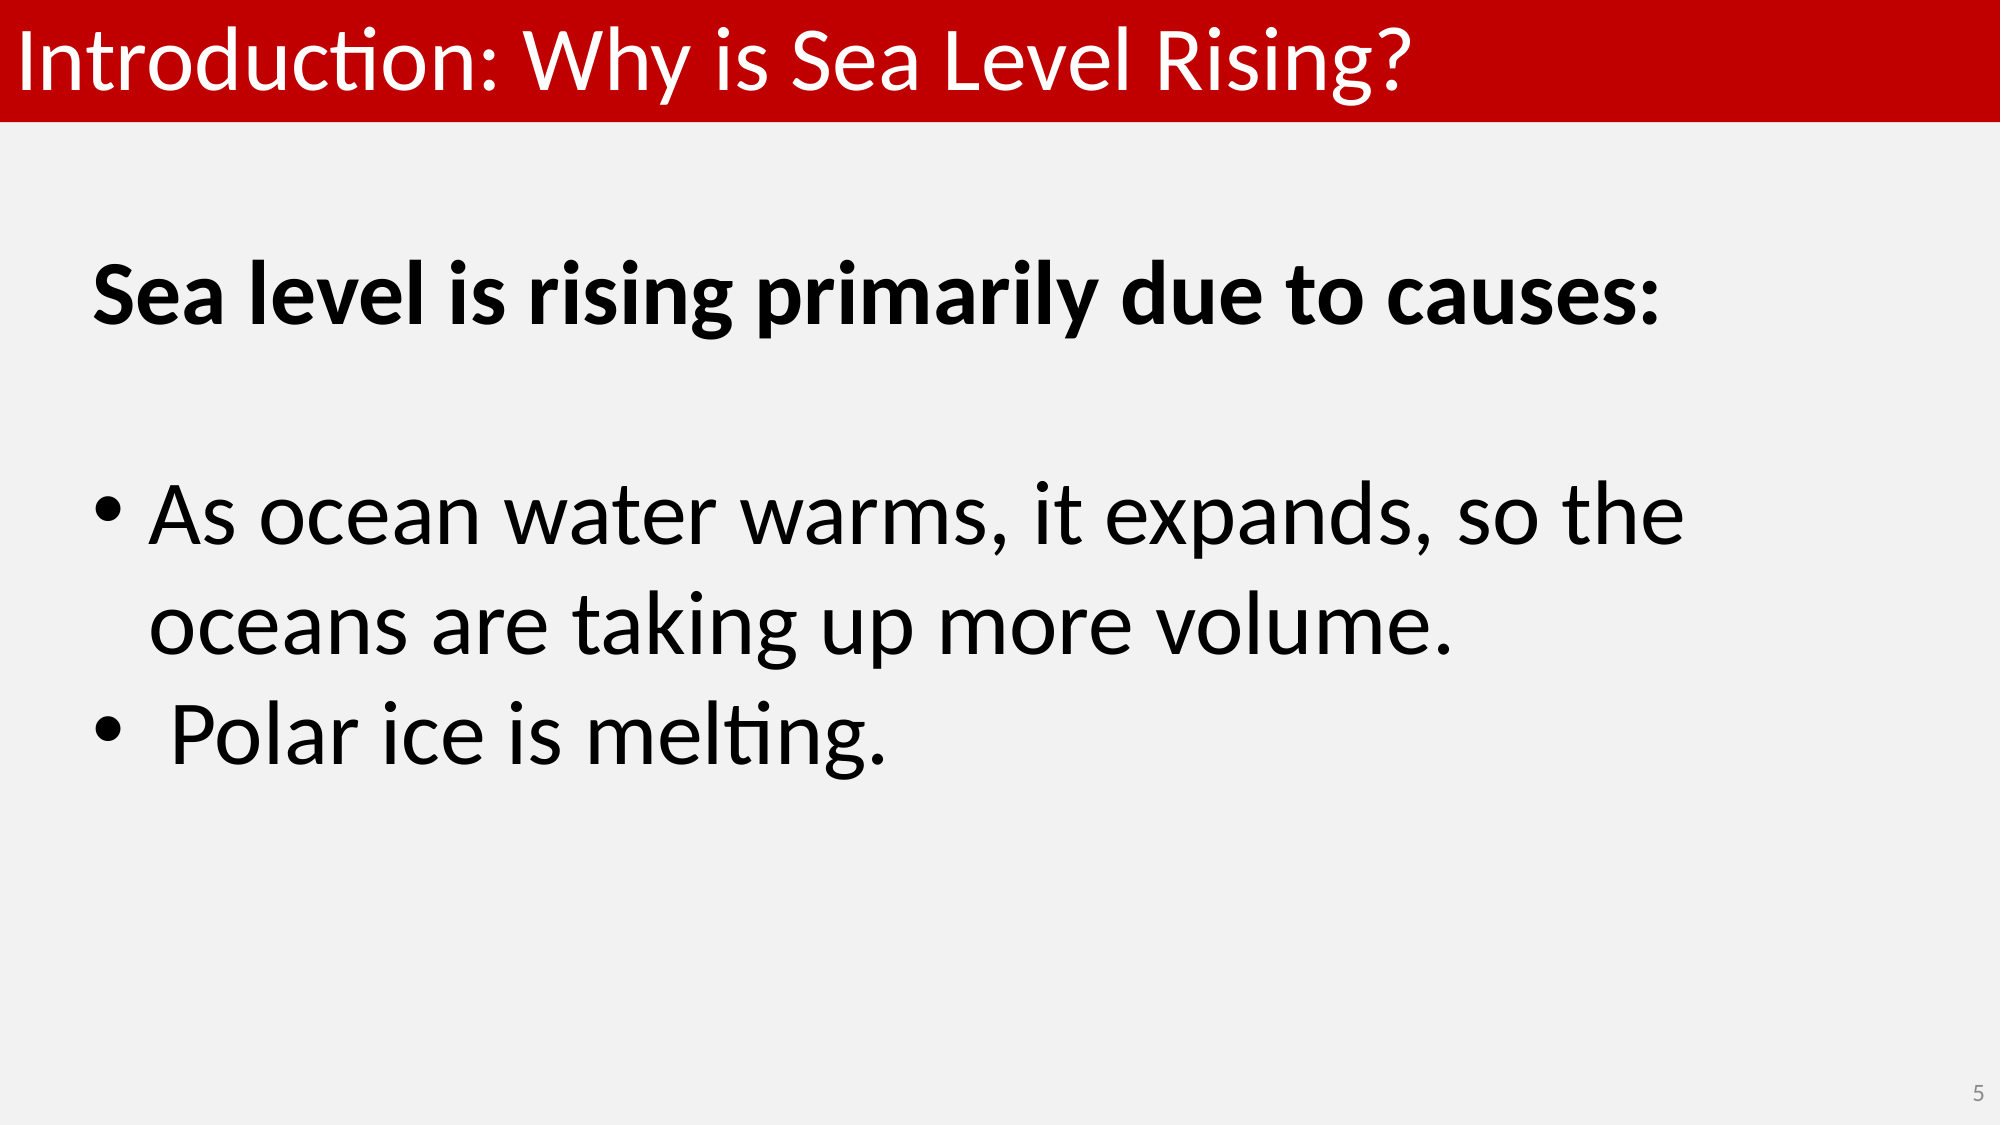

# Introduction: Why is Sea Level Rising?
Sea level is rising primarily due to causes:

As ocean water warms, it expands, so the oceans are taking up more volume.
 Polar ice is melting.
5